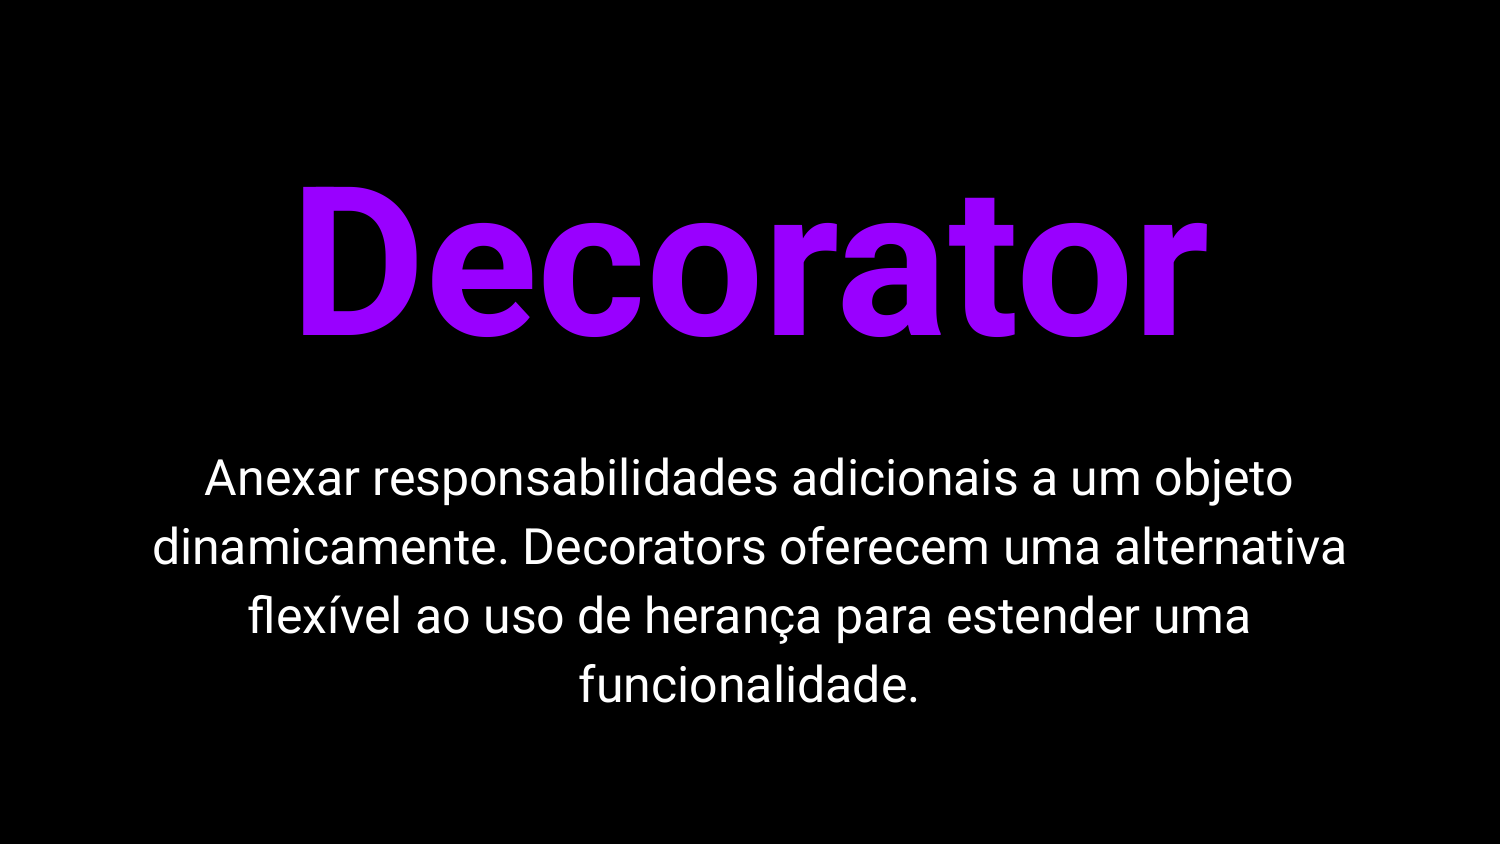

# Decorator
Anexar responsabilidades adicionais a um objeto
dinamicamente. Decorators oferecem uma alternativa
flexível ao uso de herança para estender uma
funcionalidade.